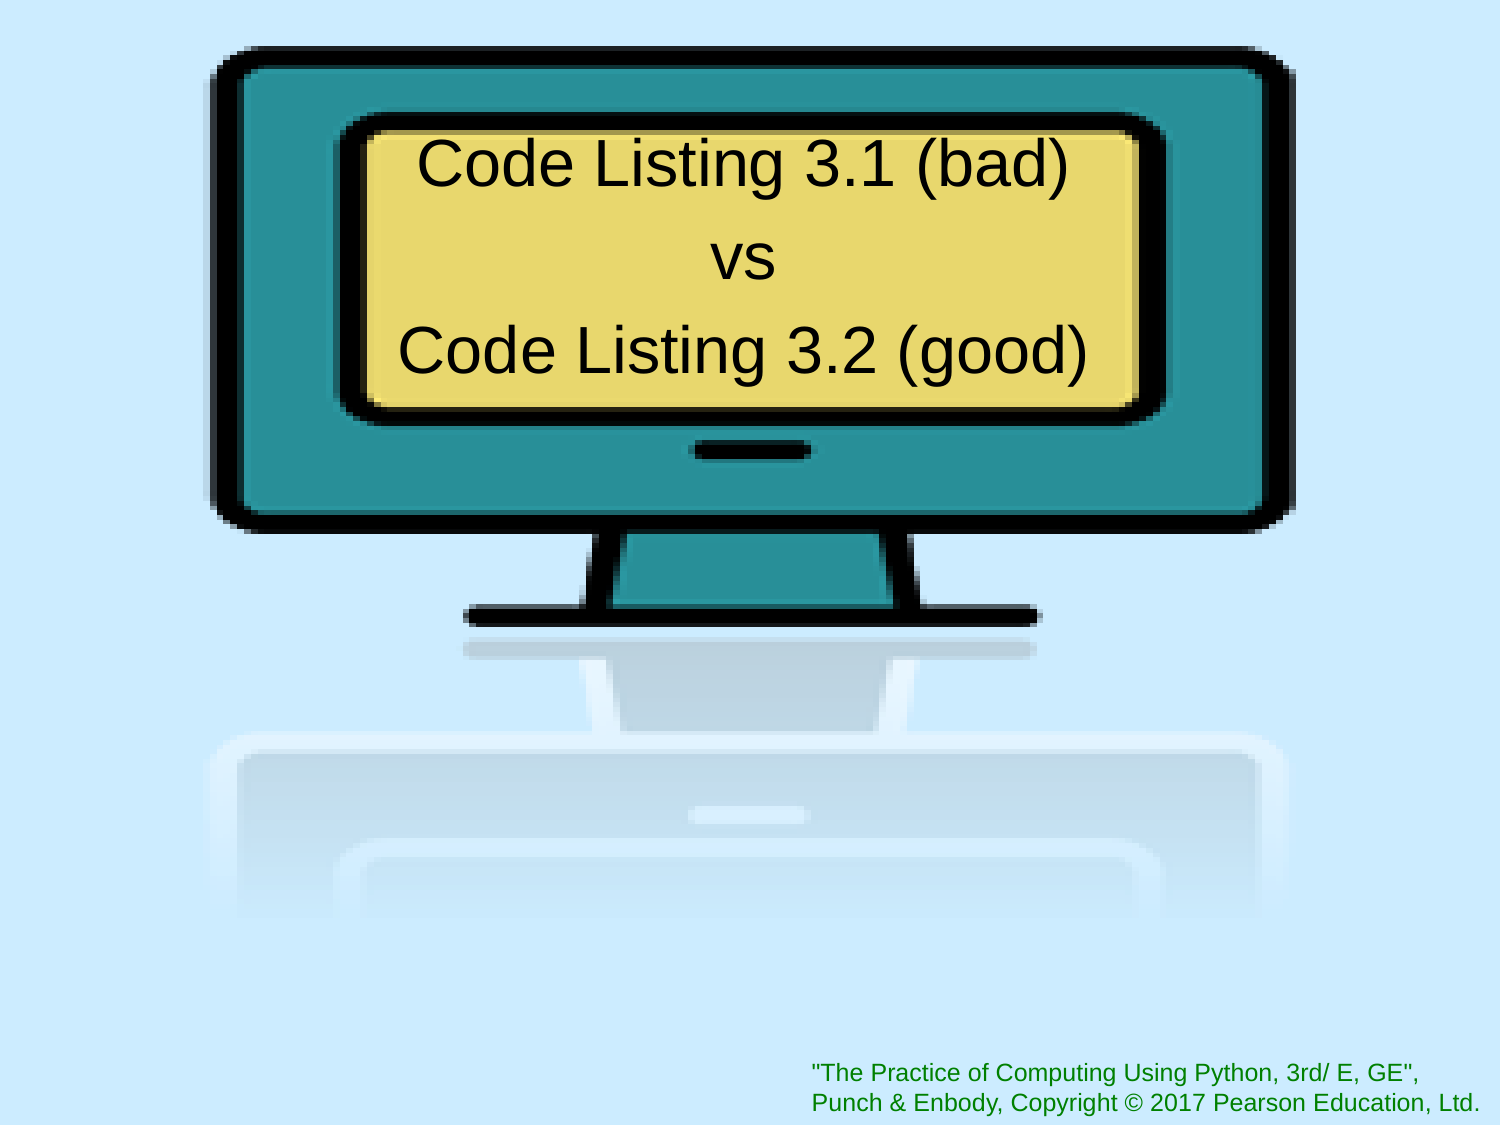

Code Listing 3.1 (bad)
vs
Code Listing 3.2 (good)